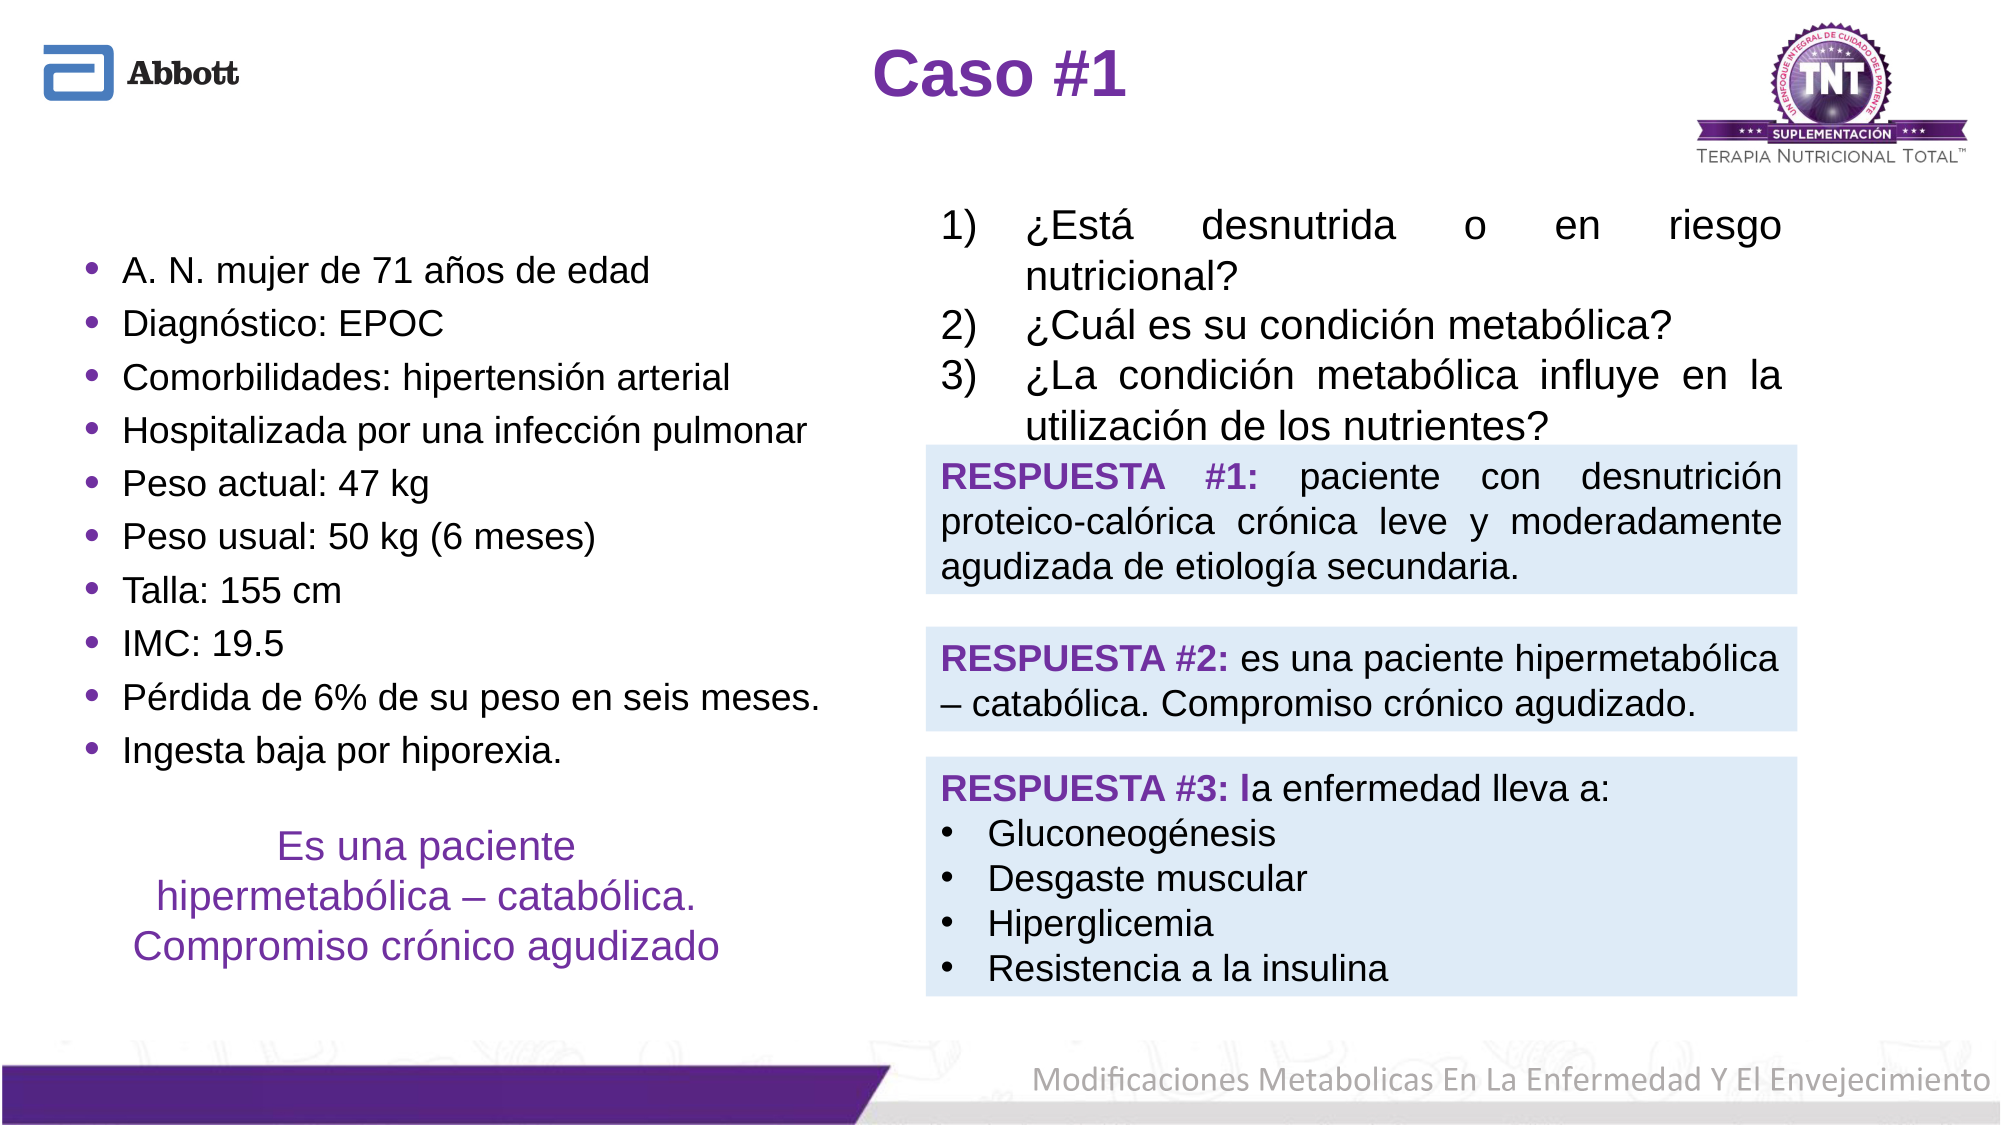

Caso #1
¿Está desnutrida o en riesgo nutricional?
¿Cuál es su condición metabólica?
¿La condición metabólica influye en la utilización de los nutrientes?
A. N. mujer de 71 años de edad
Diagnóstico: EPOC
Comorbilidades: hipertensión arterial
Hospitalizada por una infección pulmonar
Peso actual: 47 kg
Peso usual: 50 kg (6 meses)
Talla: 155 cm
IMC: 19.5
Pérdida de 6% de su peso en seis meses.
Ingesta baja por hiporexia.

RESPUESTA #1: paciente con desnutrición proteico-calórica crónica leve y moderadamente agudizada de etiología secundaria.
RESPUESTA #2: es una paciente hipermetabólica – catabólica. Compromiso crónico agudizado.
RESPUESTA #3: la enfermedad lleva a:
Gluconeogénesis
Desgaste muscular
Hiperglicemia
Resistencia a la insulina
Es una paciente hipermetabólica – catabólica. Compromiso crónico agudizado